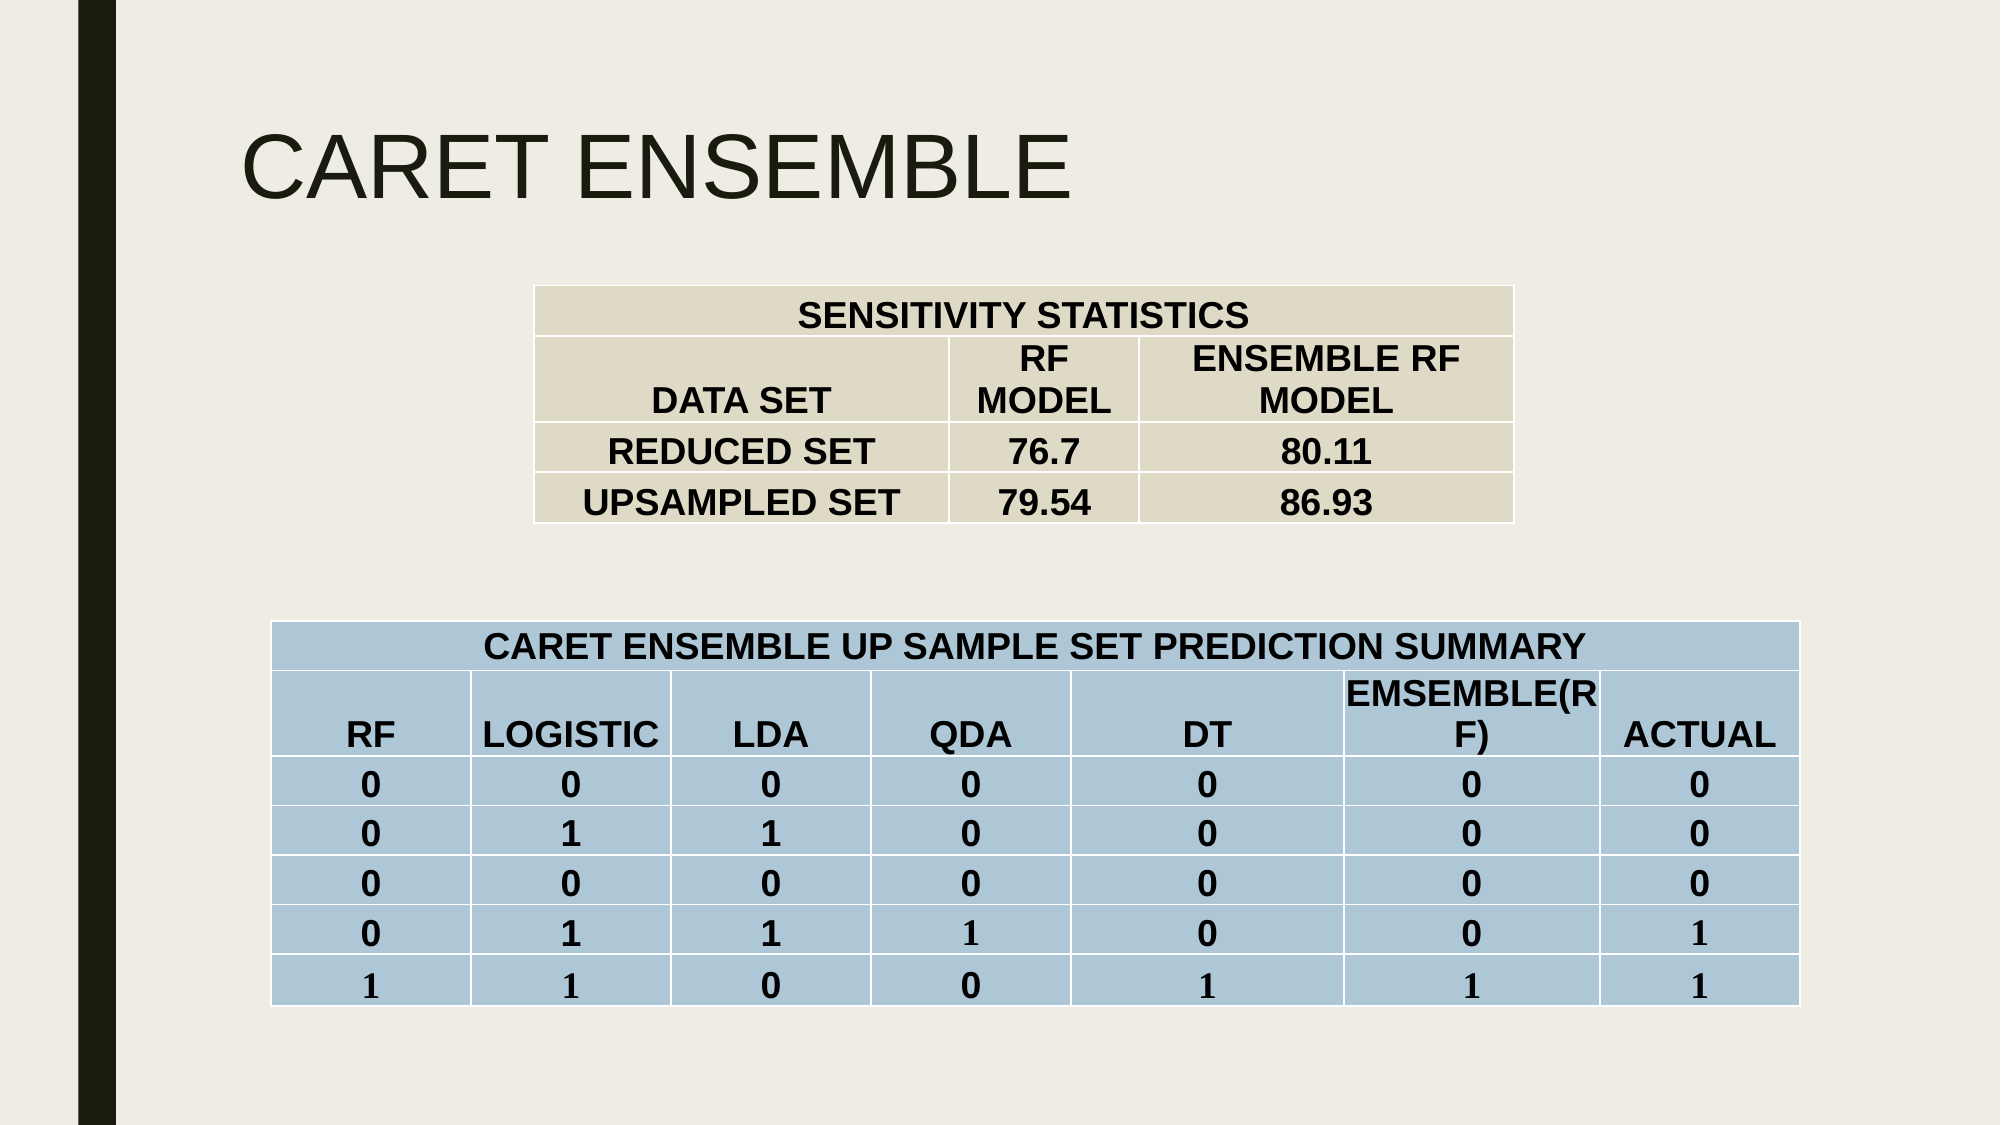

# CARET ENSEMBLE
| SENSITIVITY STATISTICS |  |  |
| --- | --- | --- |
| DATA SET | RF MODEL | ENSEMBLE RF MODEL |
| REDUCED SET | 76.7 | 80.11 |
| UPSAMPLED SET | 79.54 | 86.93 |
| CARET ENSEMBLE UP SAMPLE SET PREDICTION SUMMARY |  |  |  |  |  |  |
| --- | --- | --- | --- | --- | --- | --- |
| RF | LOGISTIC | LDA | QDA | DT | EMSEMBLE(RF) | ACTUAL |
| 0 | 0 | 0 | 0 | 0 | 0 | 0 |
| 0 | 1 | 1 | 0 | 0 | 0 | 0 |
| 0 | 0 | 0 | 0 | 0 | 0 | 0 |
| 0 | 1 | 1 | 1 | 0 | 0 | 1 |
| 1 | 1 | 0 | 0 | 1 | 1 | 1 |